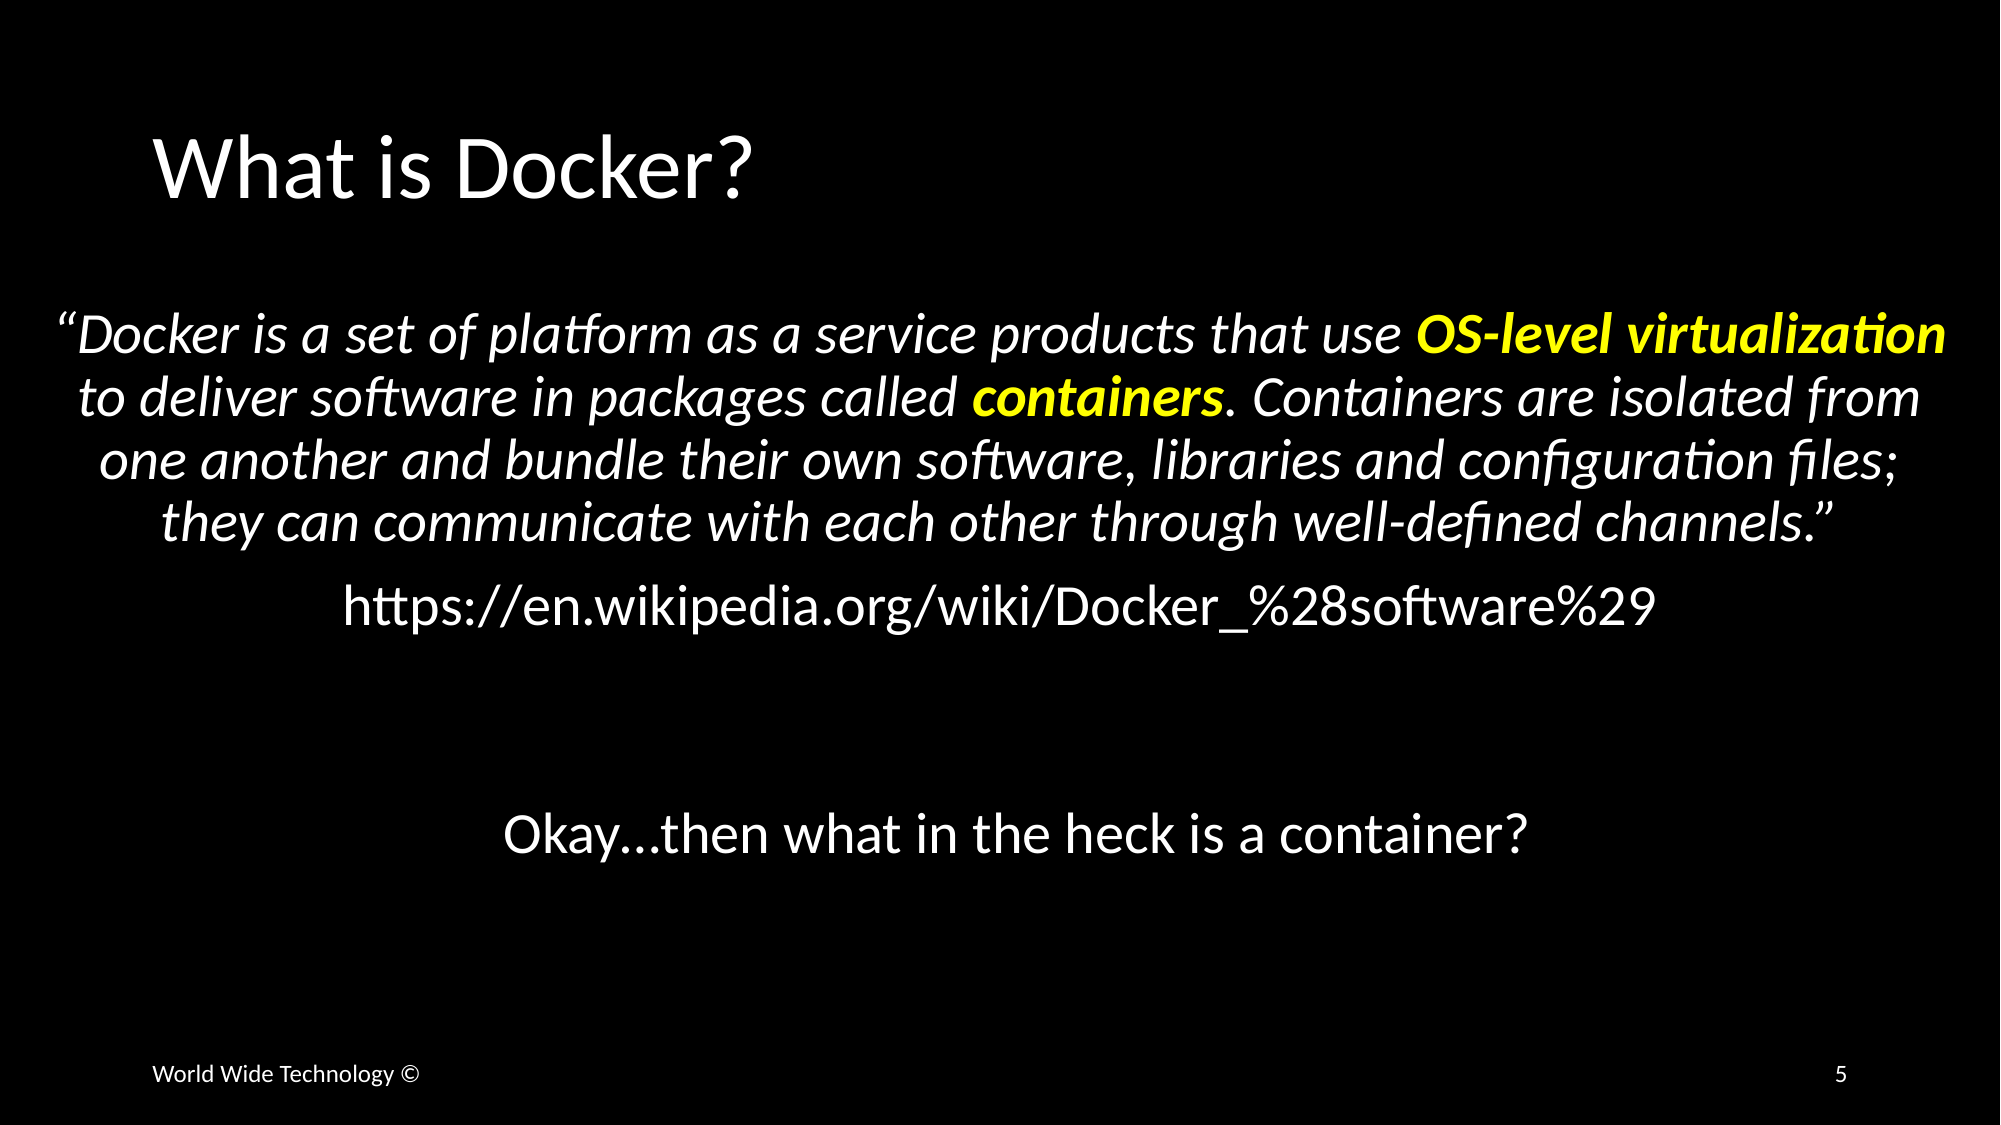

# What is Docker?
“Docker is a set of platform as a service products that use OS-level virtualization to deliver software in packages called containers. Containers are isolated from one another and bundle their own software, libraries and configuration files; they can communicate with each other through well-defined channels.”
https://en.wikipedia.org/wiki/Docker_%28software%29
Okay…then what in the heck is a container?
World Wide Technology ©
5